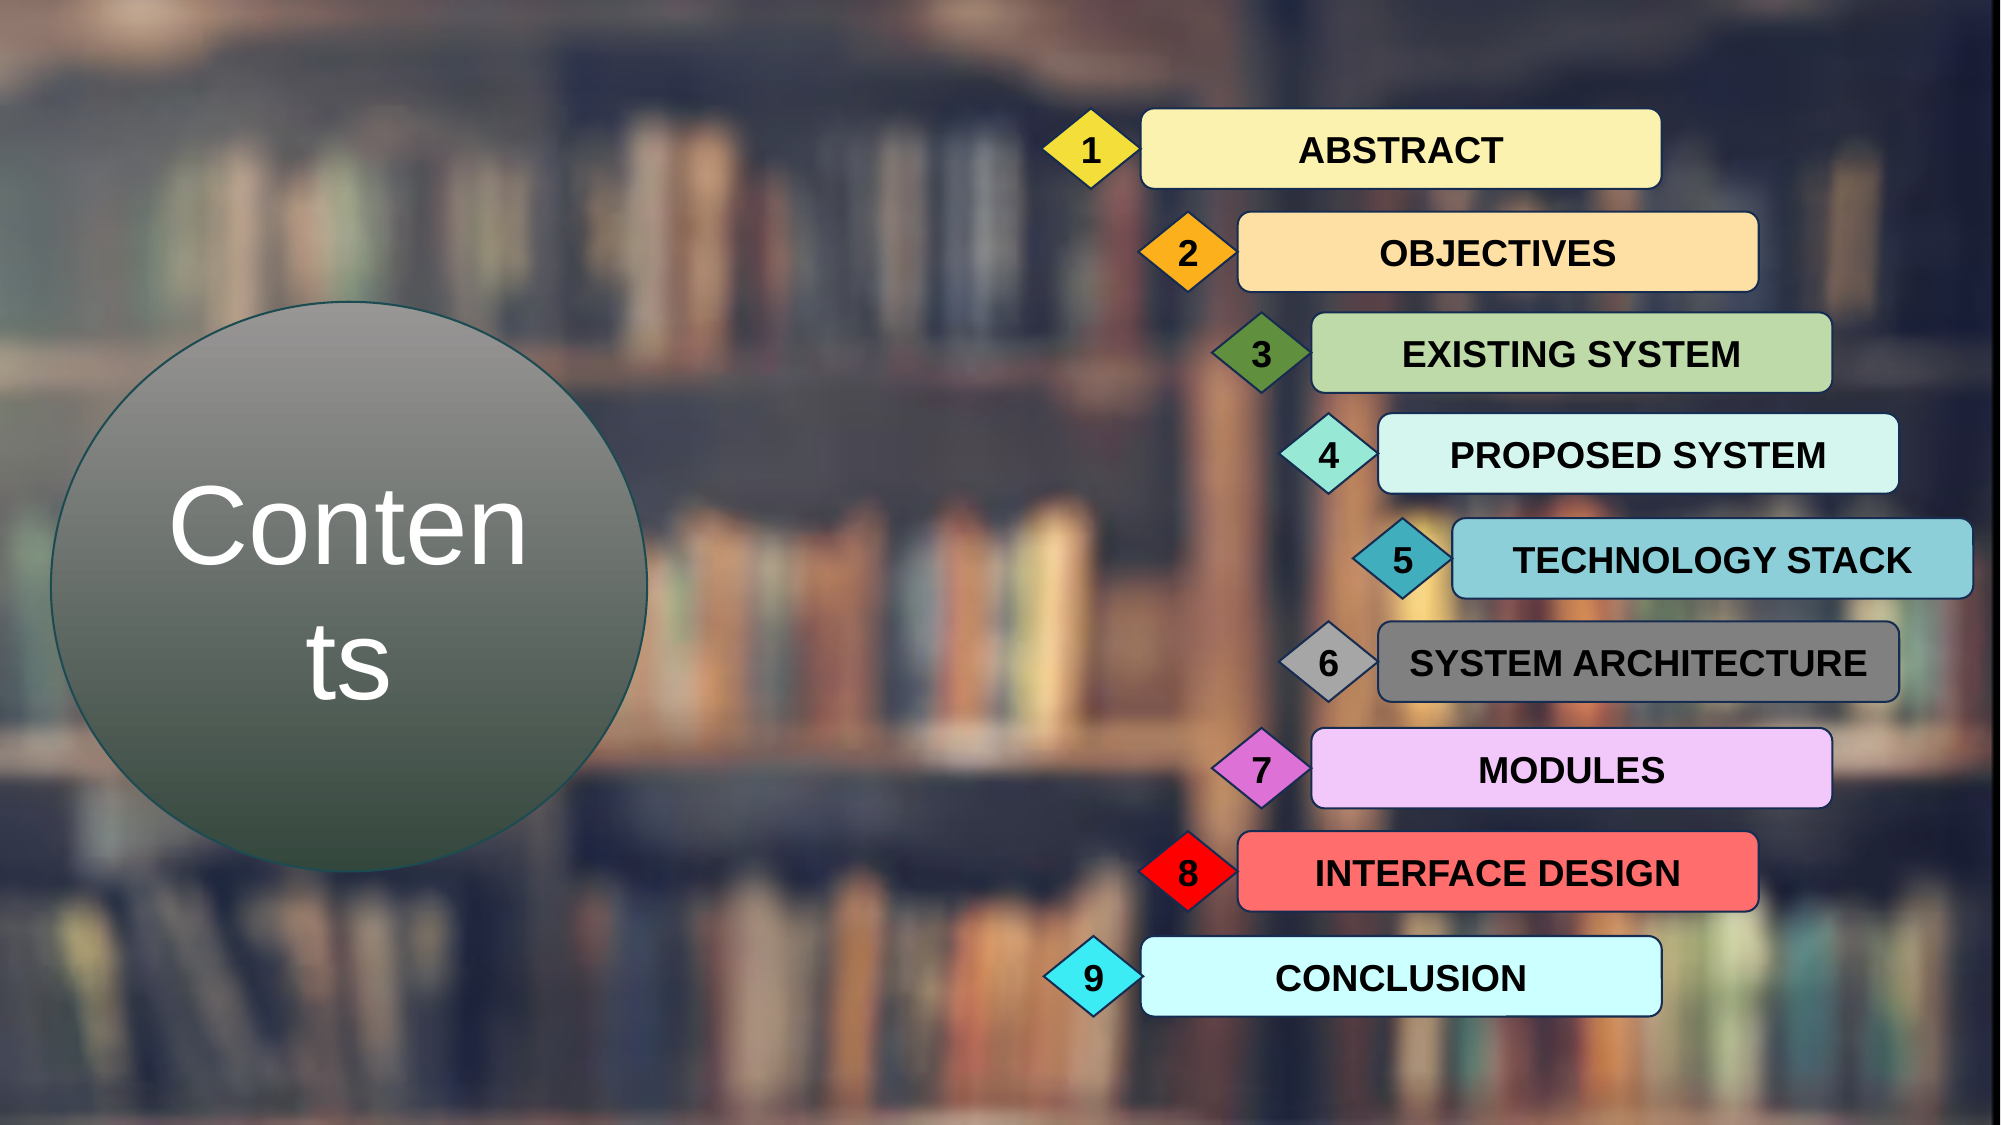

1
ABSTRACT
OBJECTIVES
2
EXISTING SYSTEM
3
PROPOSED SYSTEM
4
5
TECHNOLOGY STACK
6
SYSTEM ARCHITECTURE
7
MODULES
8
INTERFACE DESIGN
9
CONCLUSION
Contents